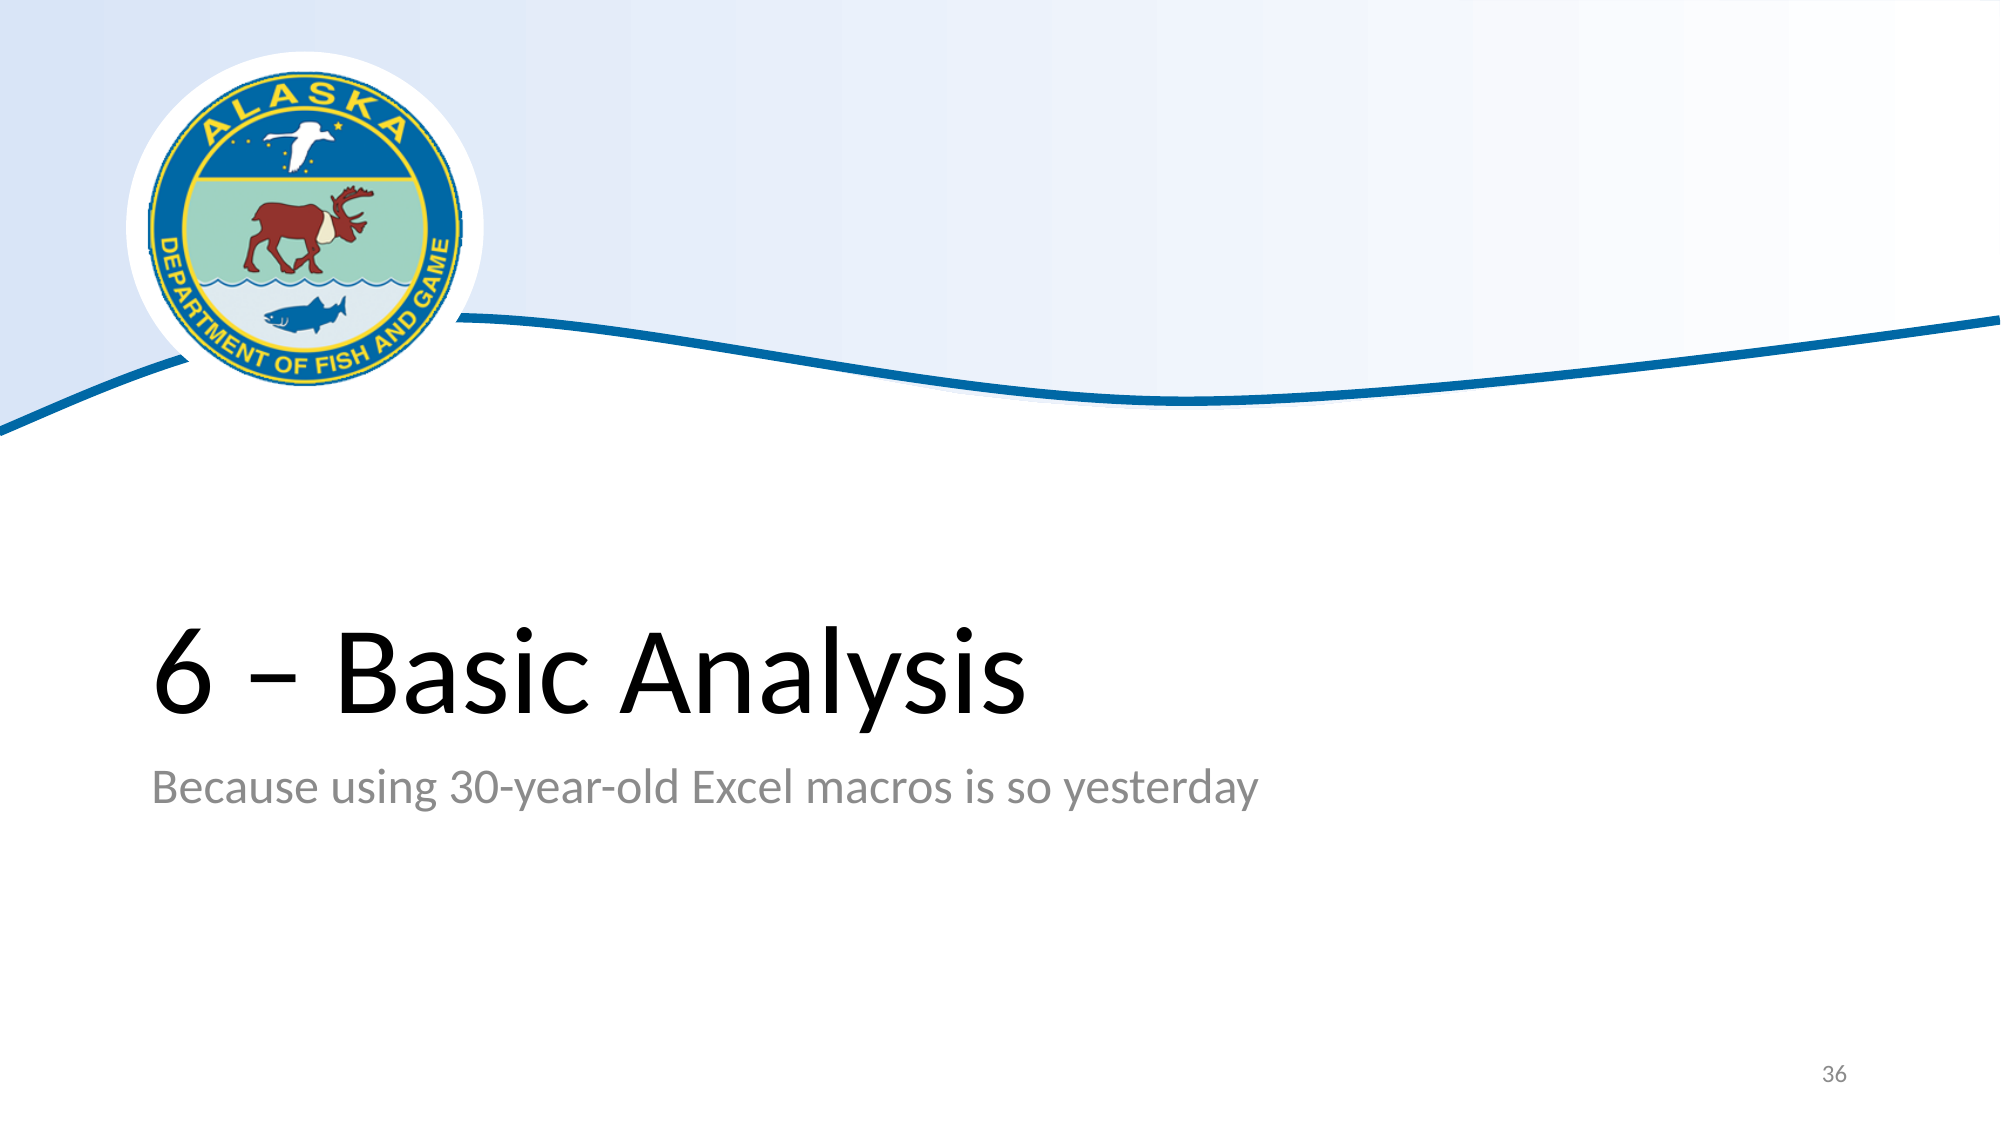

# 6 – Basic Analysis
Because using 30-year-old Excel macros is so yesterday
36